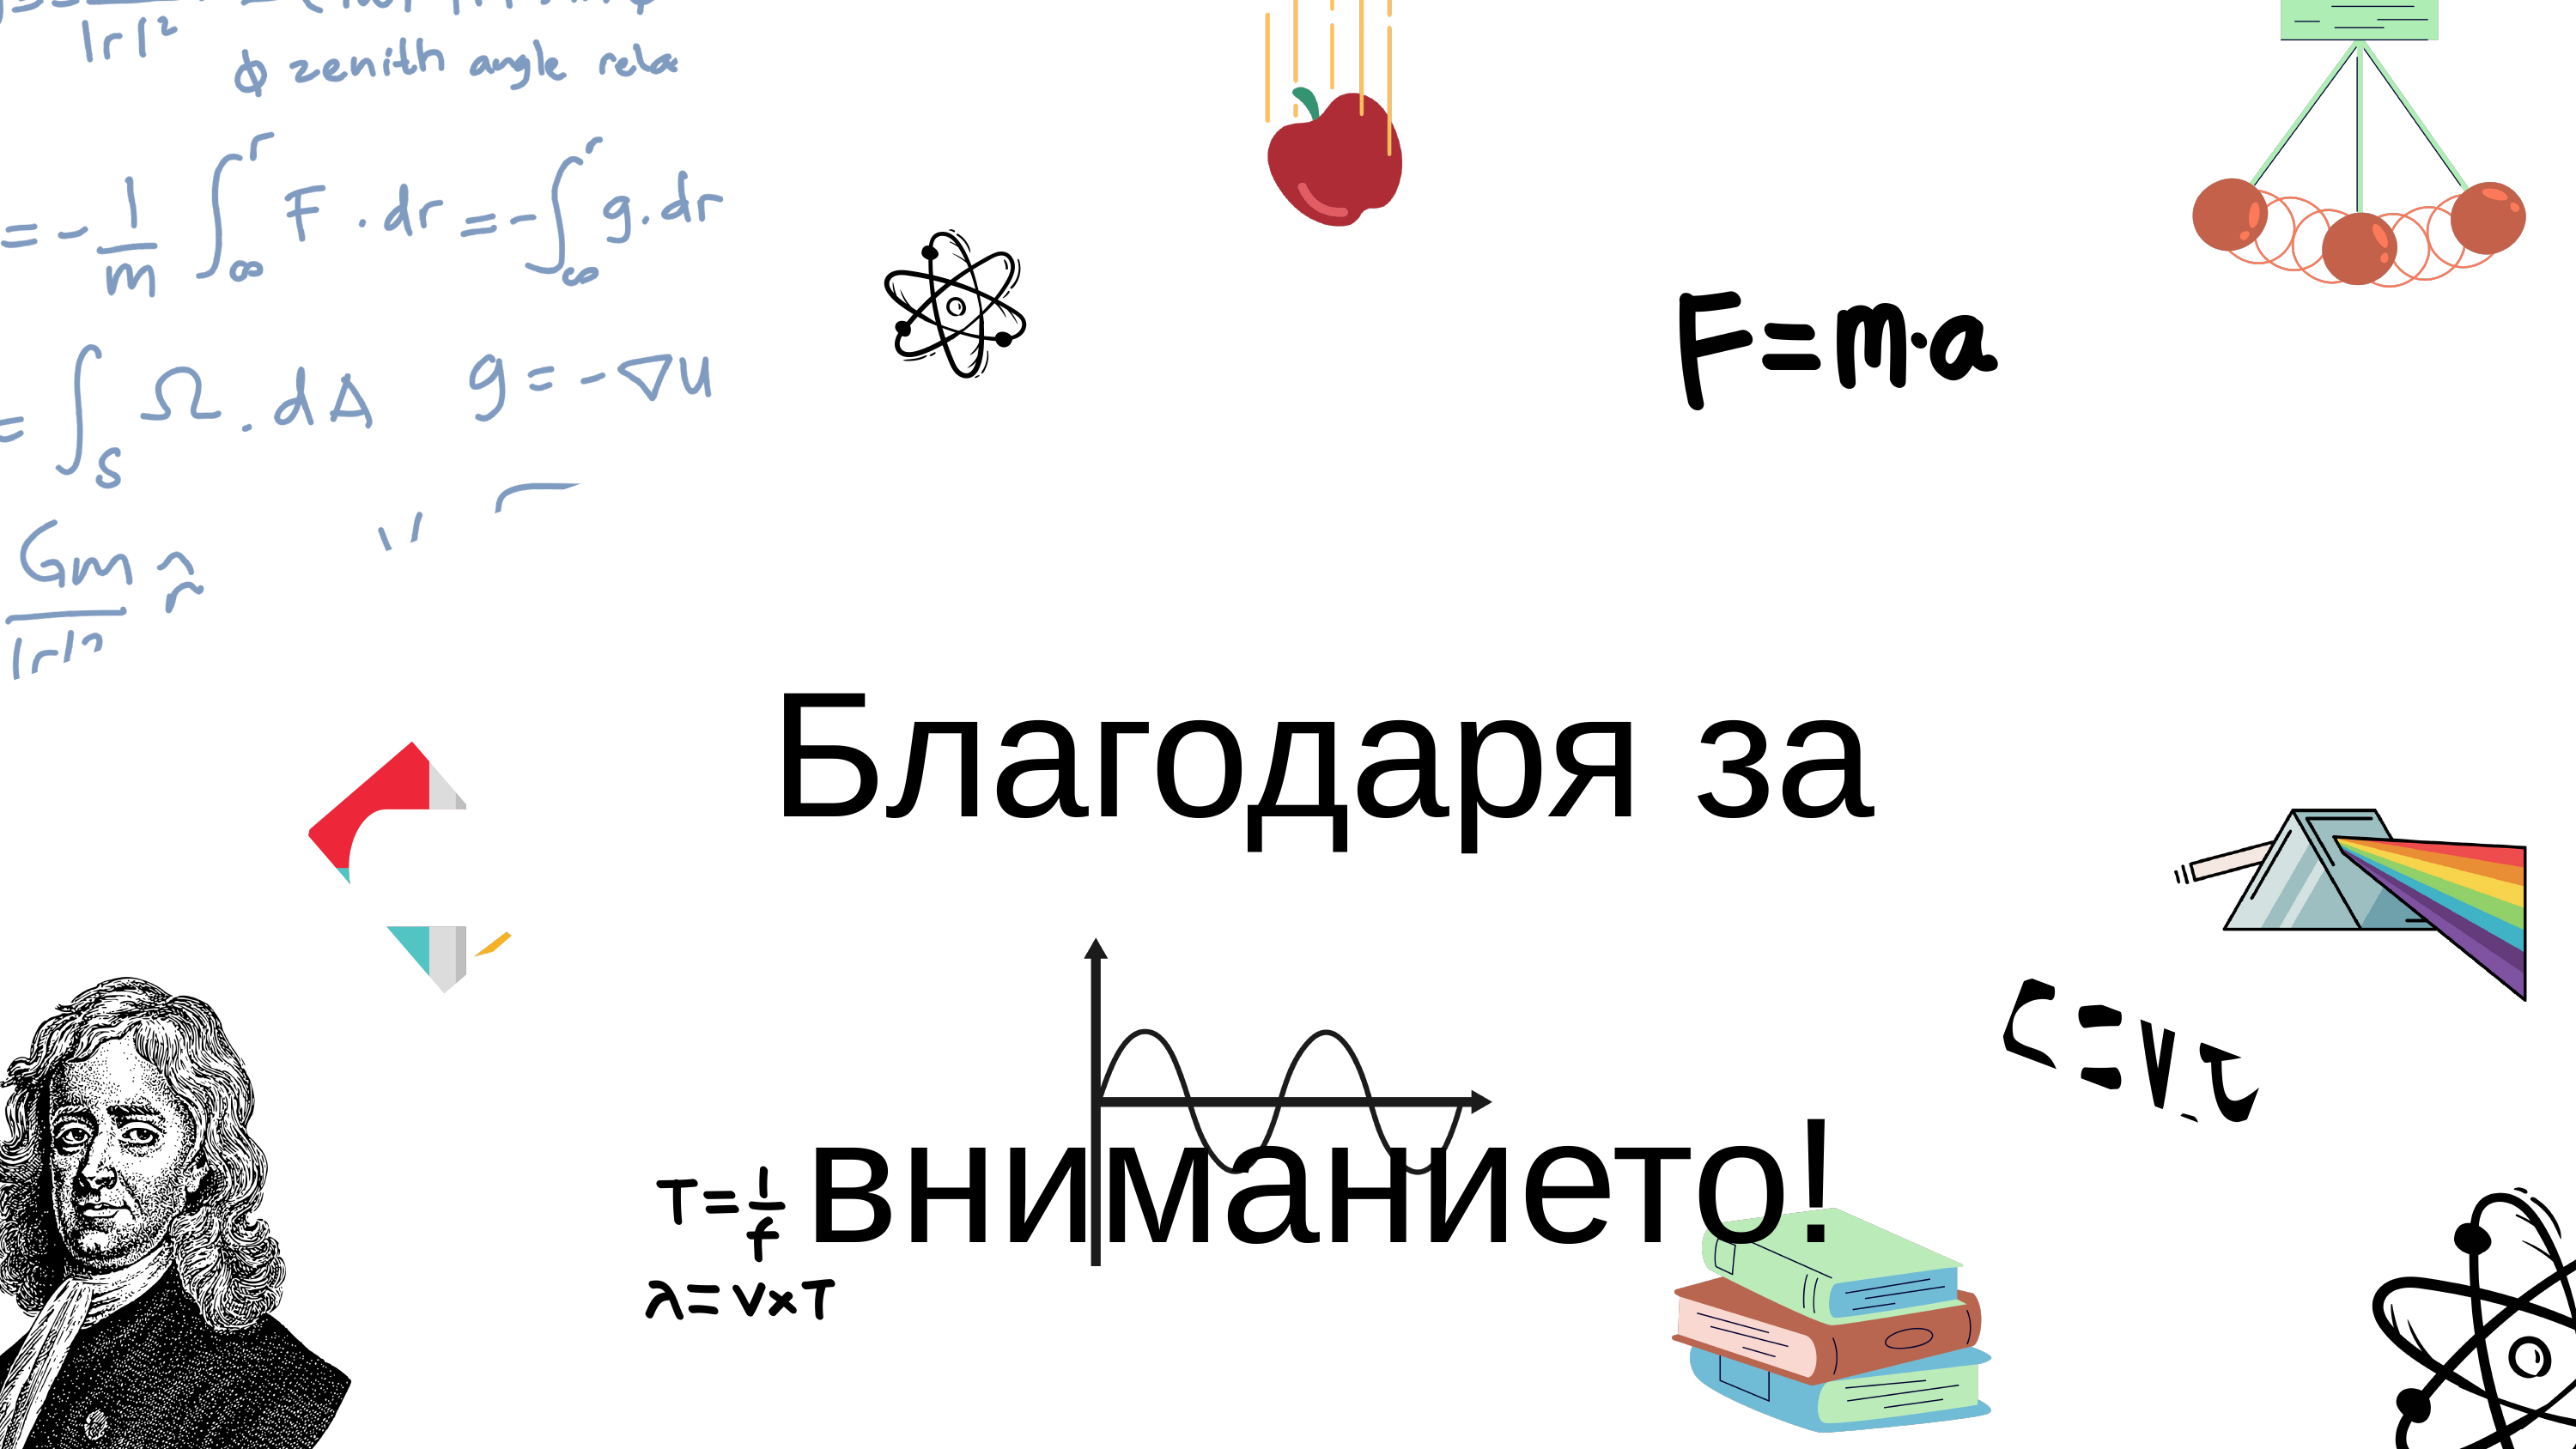

Други:

Електронен парамагнитен резонанс
Благодаря за вниманието!
Избирателно поглъщане на радиовълни от парамагнитно вещество.
Ядрен квадруполен резонанс
Избирателно поглъщане на електромагнитни вълни от кристали.

Ядрен магнитен резонанс
Избирателно поглъщане на електромагнитни вълни от дадено вещество.